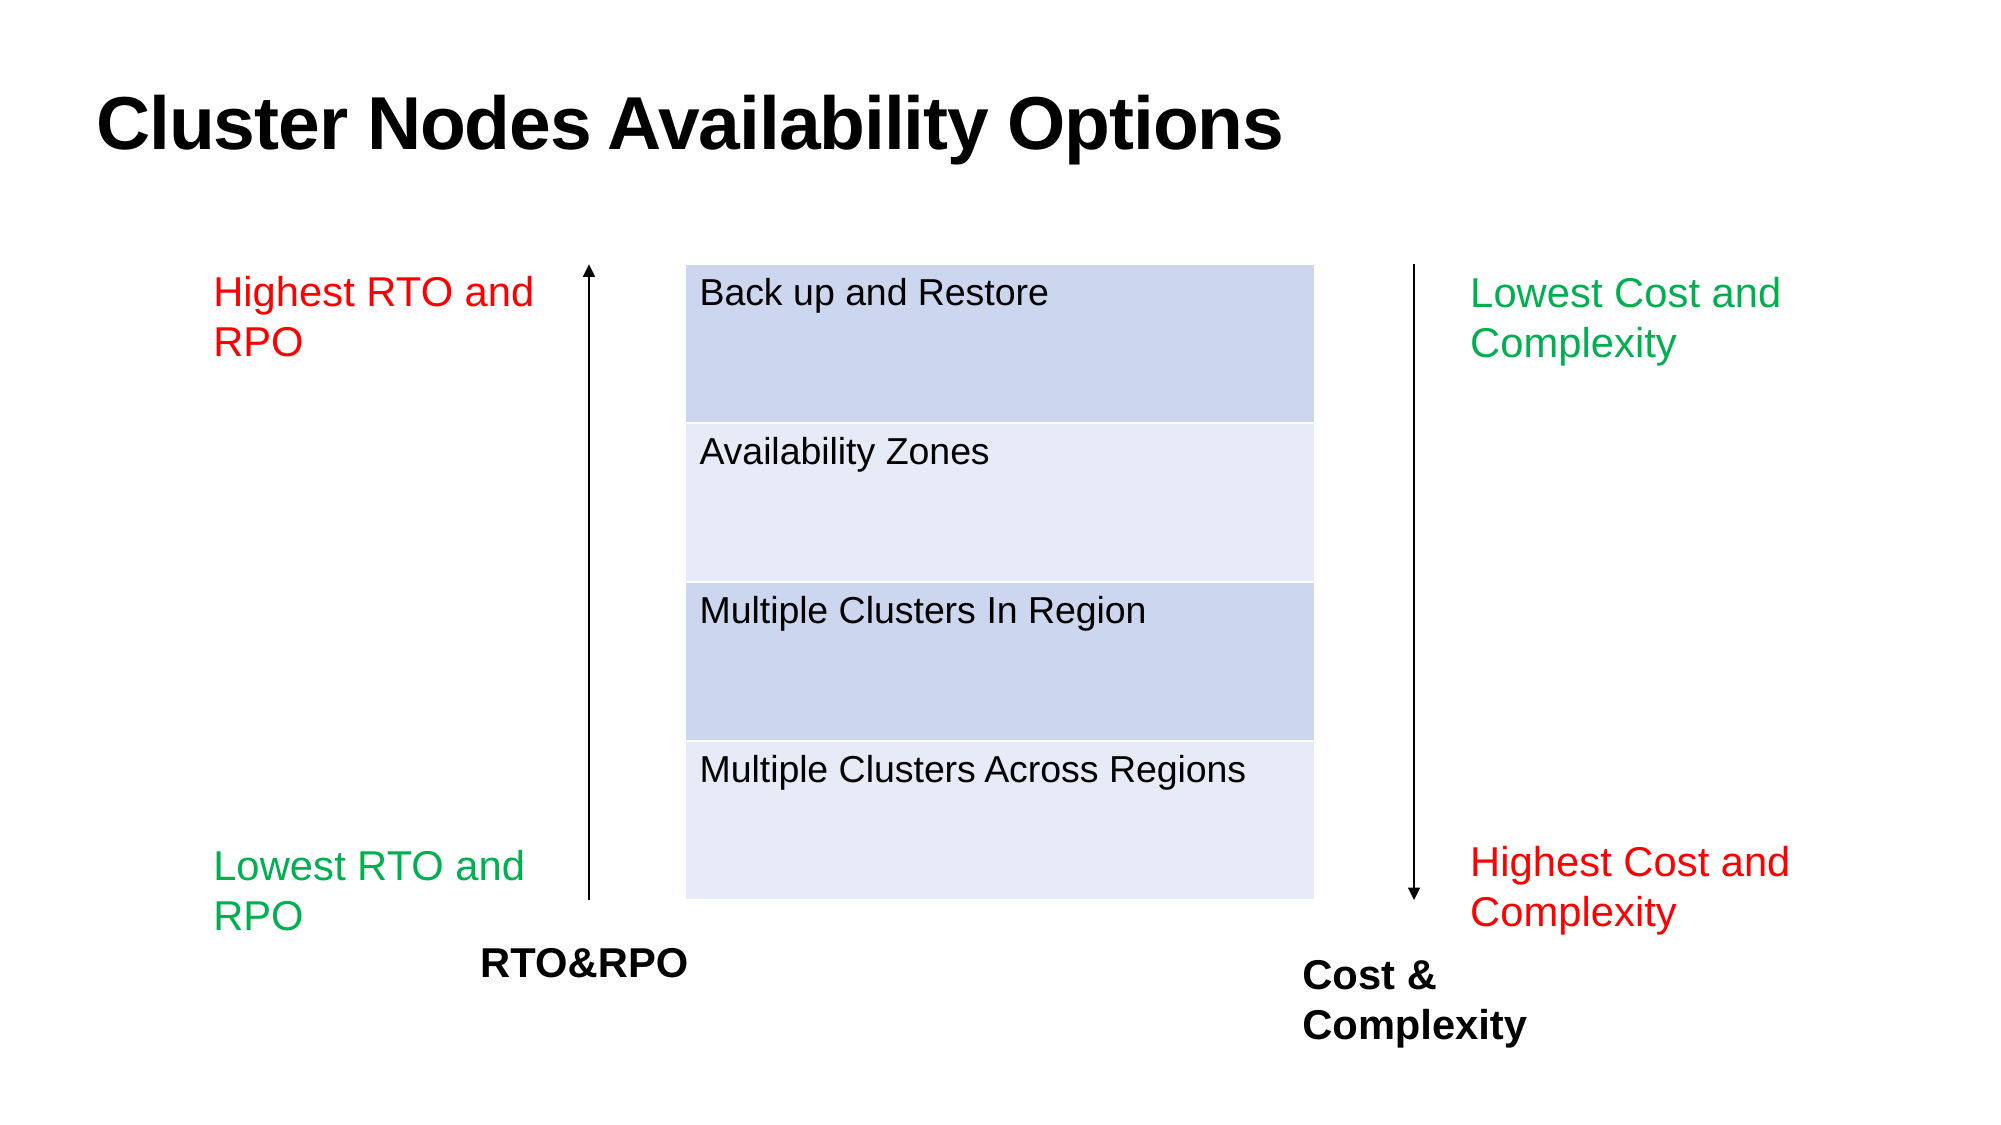

# Cluster Nodes Availability Options
Highest RTO and RPO
| Back up and Restore |
| --- |
| Availability Zones |
| Multiple Clusters In Region |
| Multiple Clusters Across Regions |
Lowest Cost and Complexity
Highest Cost and Complexity
Lowest RTO and RPO
RTO&RPO
Cost & Complexity